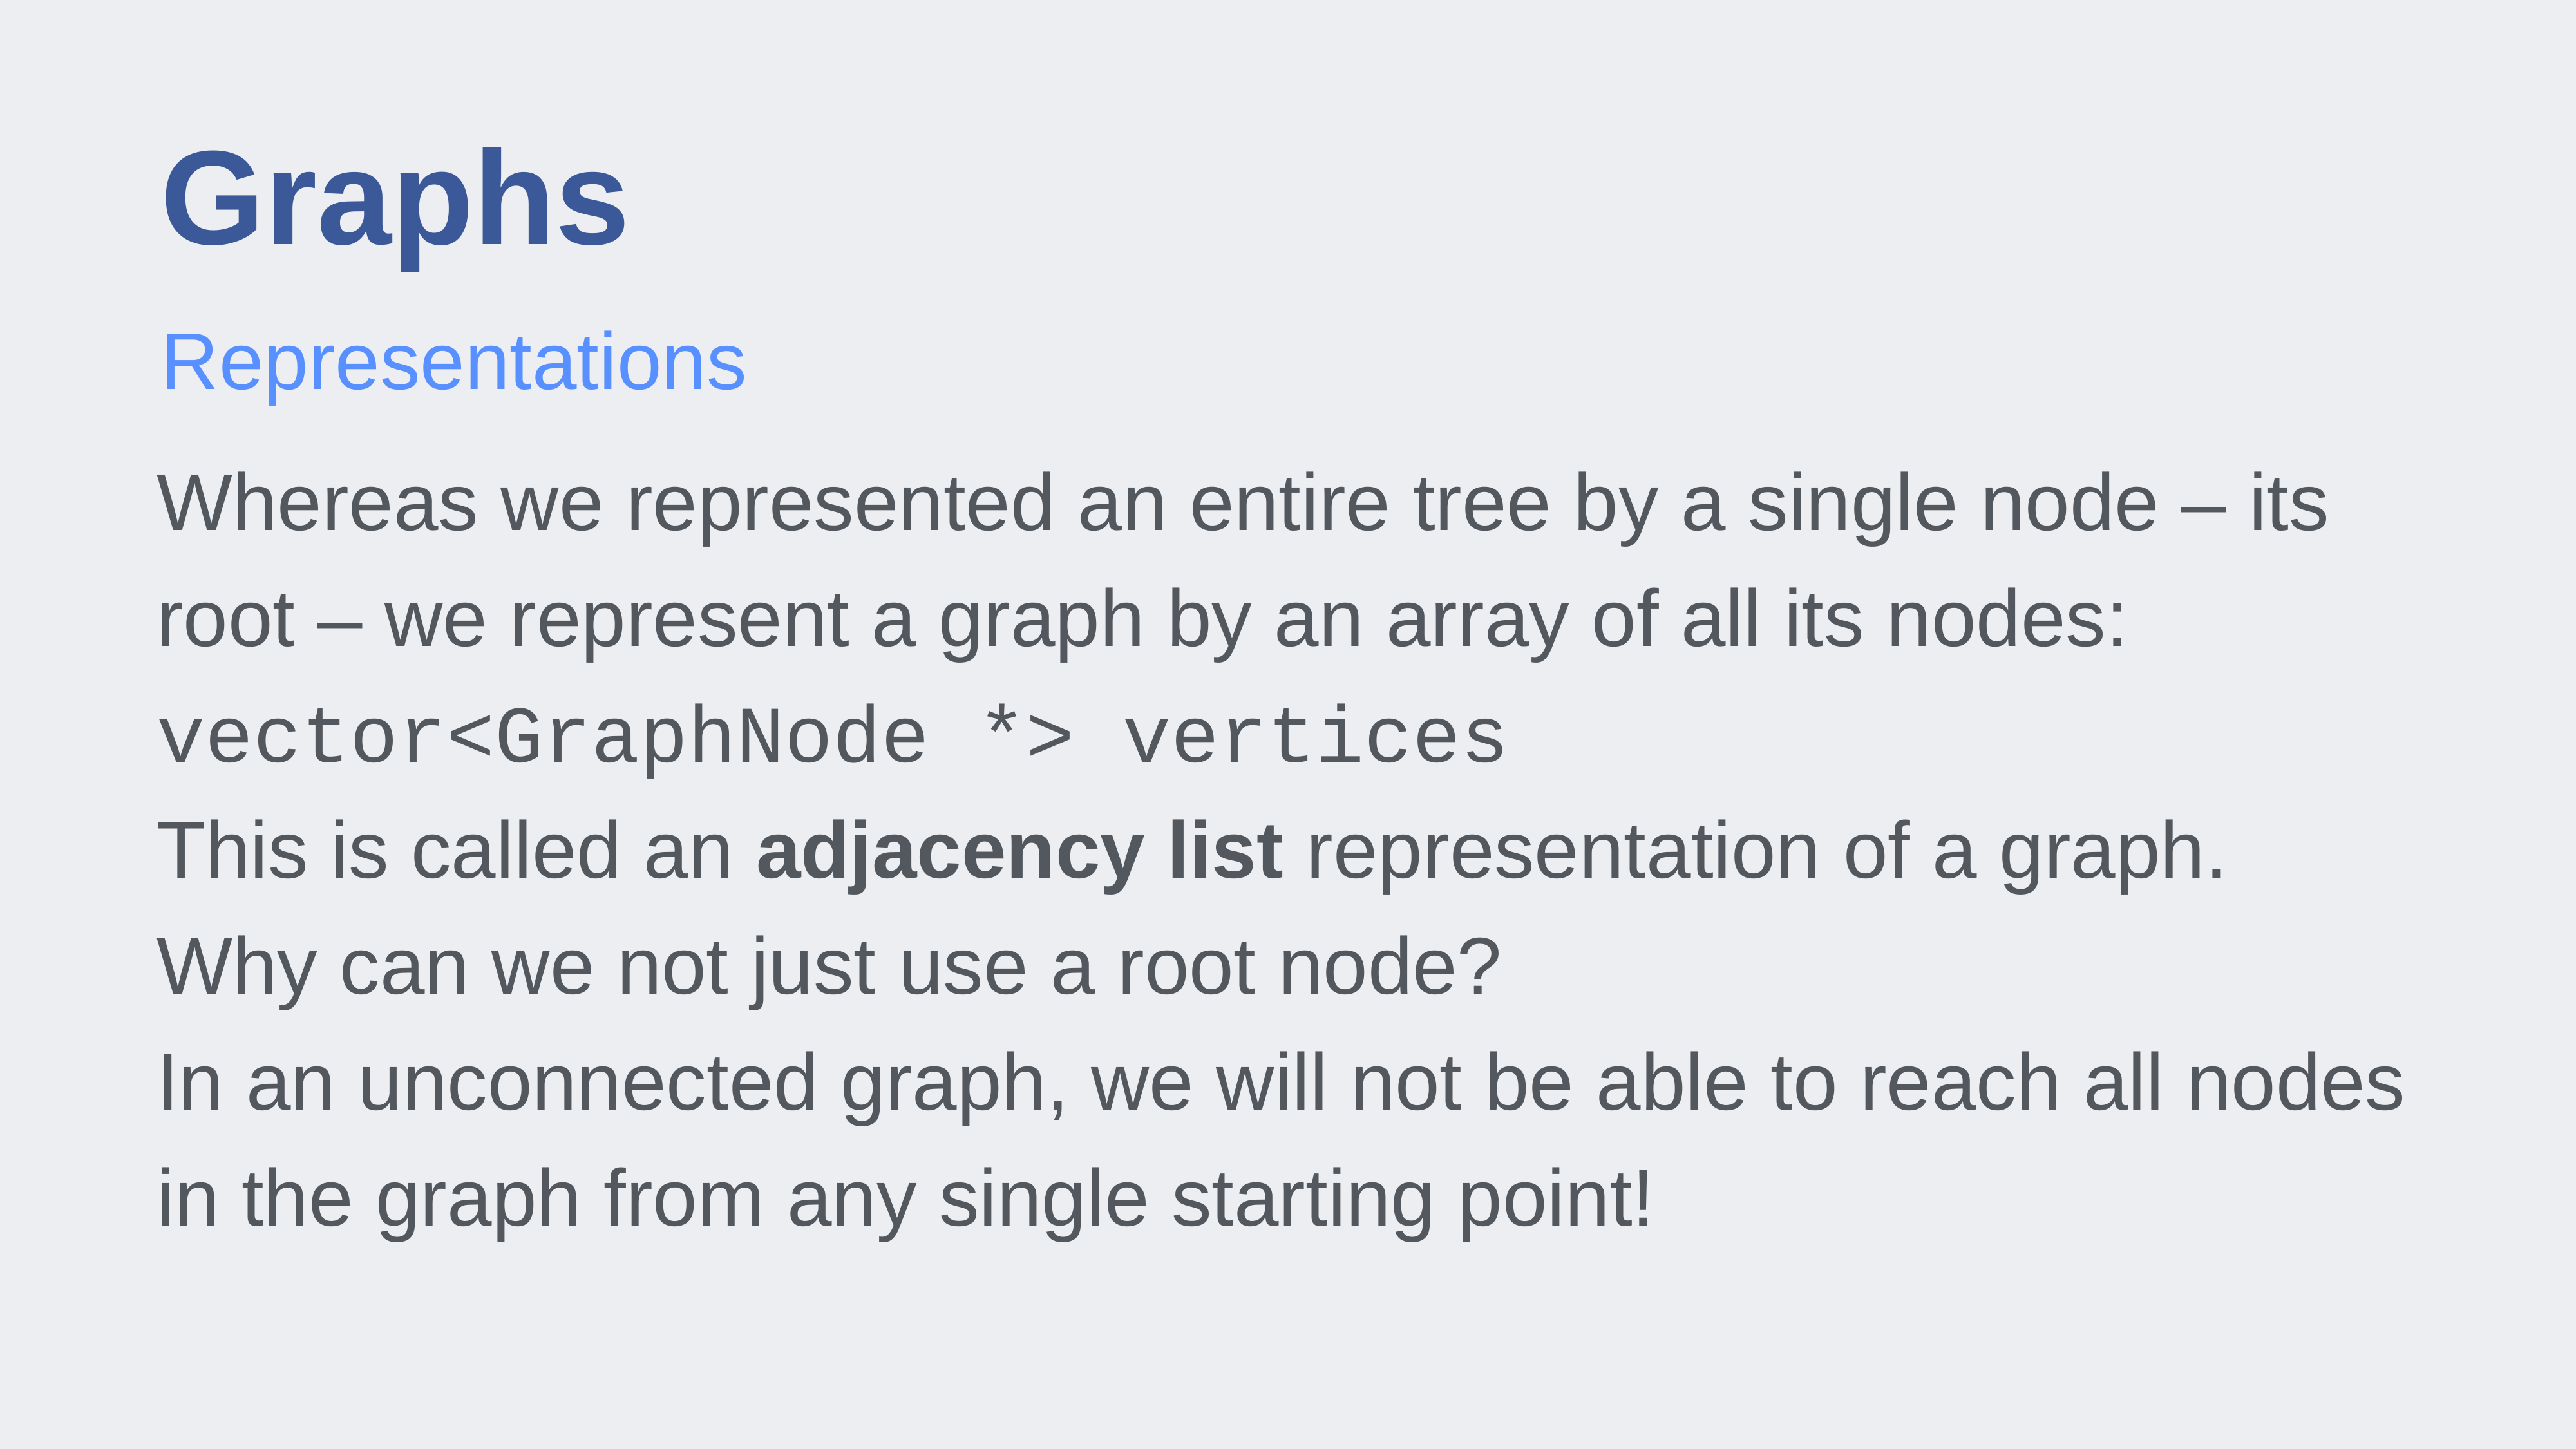

# Graphs
Representations
Whereas we represented an entire tree by a single node – its root – we represent a graph by an array of all its nodes:
vector<GraphNode *> vertices
This is called an adjacency list representation of a graph.
Why can we not just use a root node?
In an unconnected graph, we will not be able to reach all nodes in the graph from any single starting point!